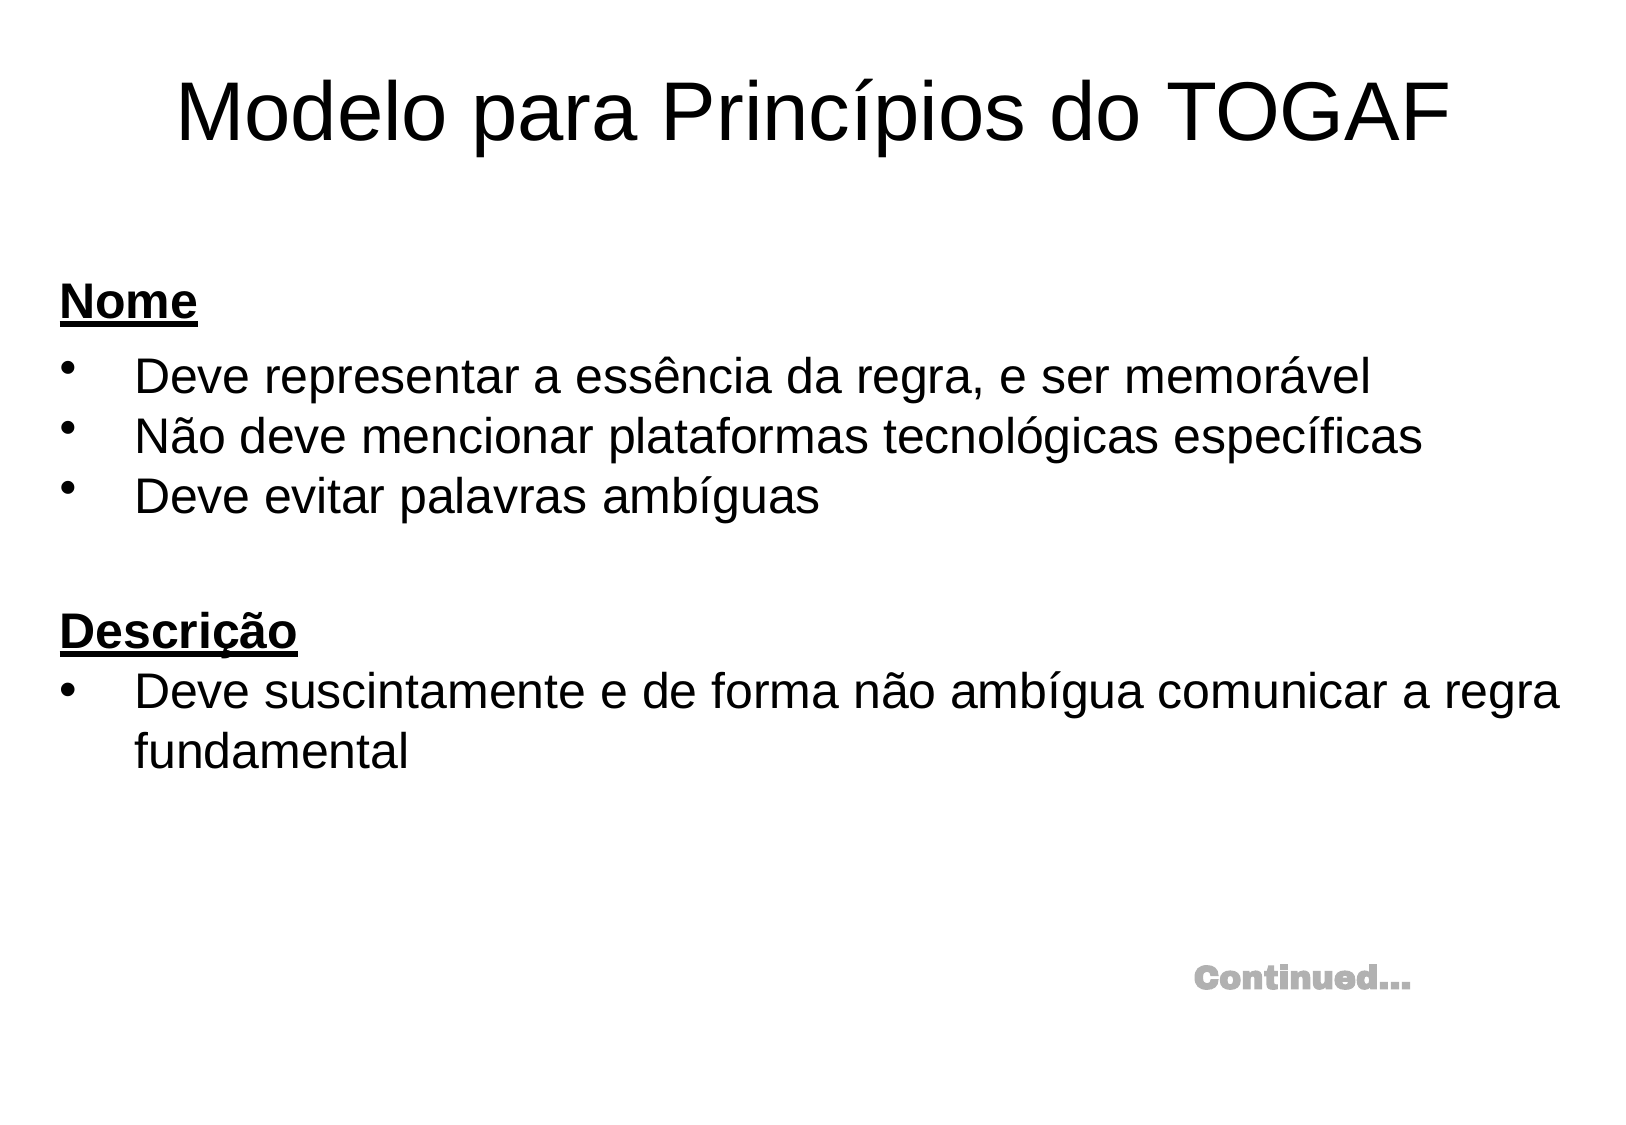

# Modelo para Princípios do TOGAF
Nome
Deve representar a essência da regra, e ser memorável
Não deve mencionar plataformas tecnológicas específicas
Deve evitar palavras ambíguas

Descrição
Deve suscintamente e de forma não ambígua comunicar a regra
fundamental
Continued…